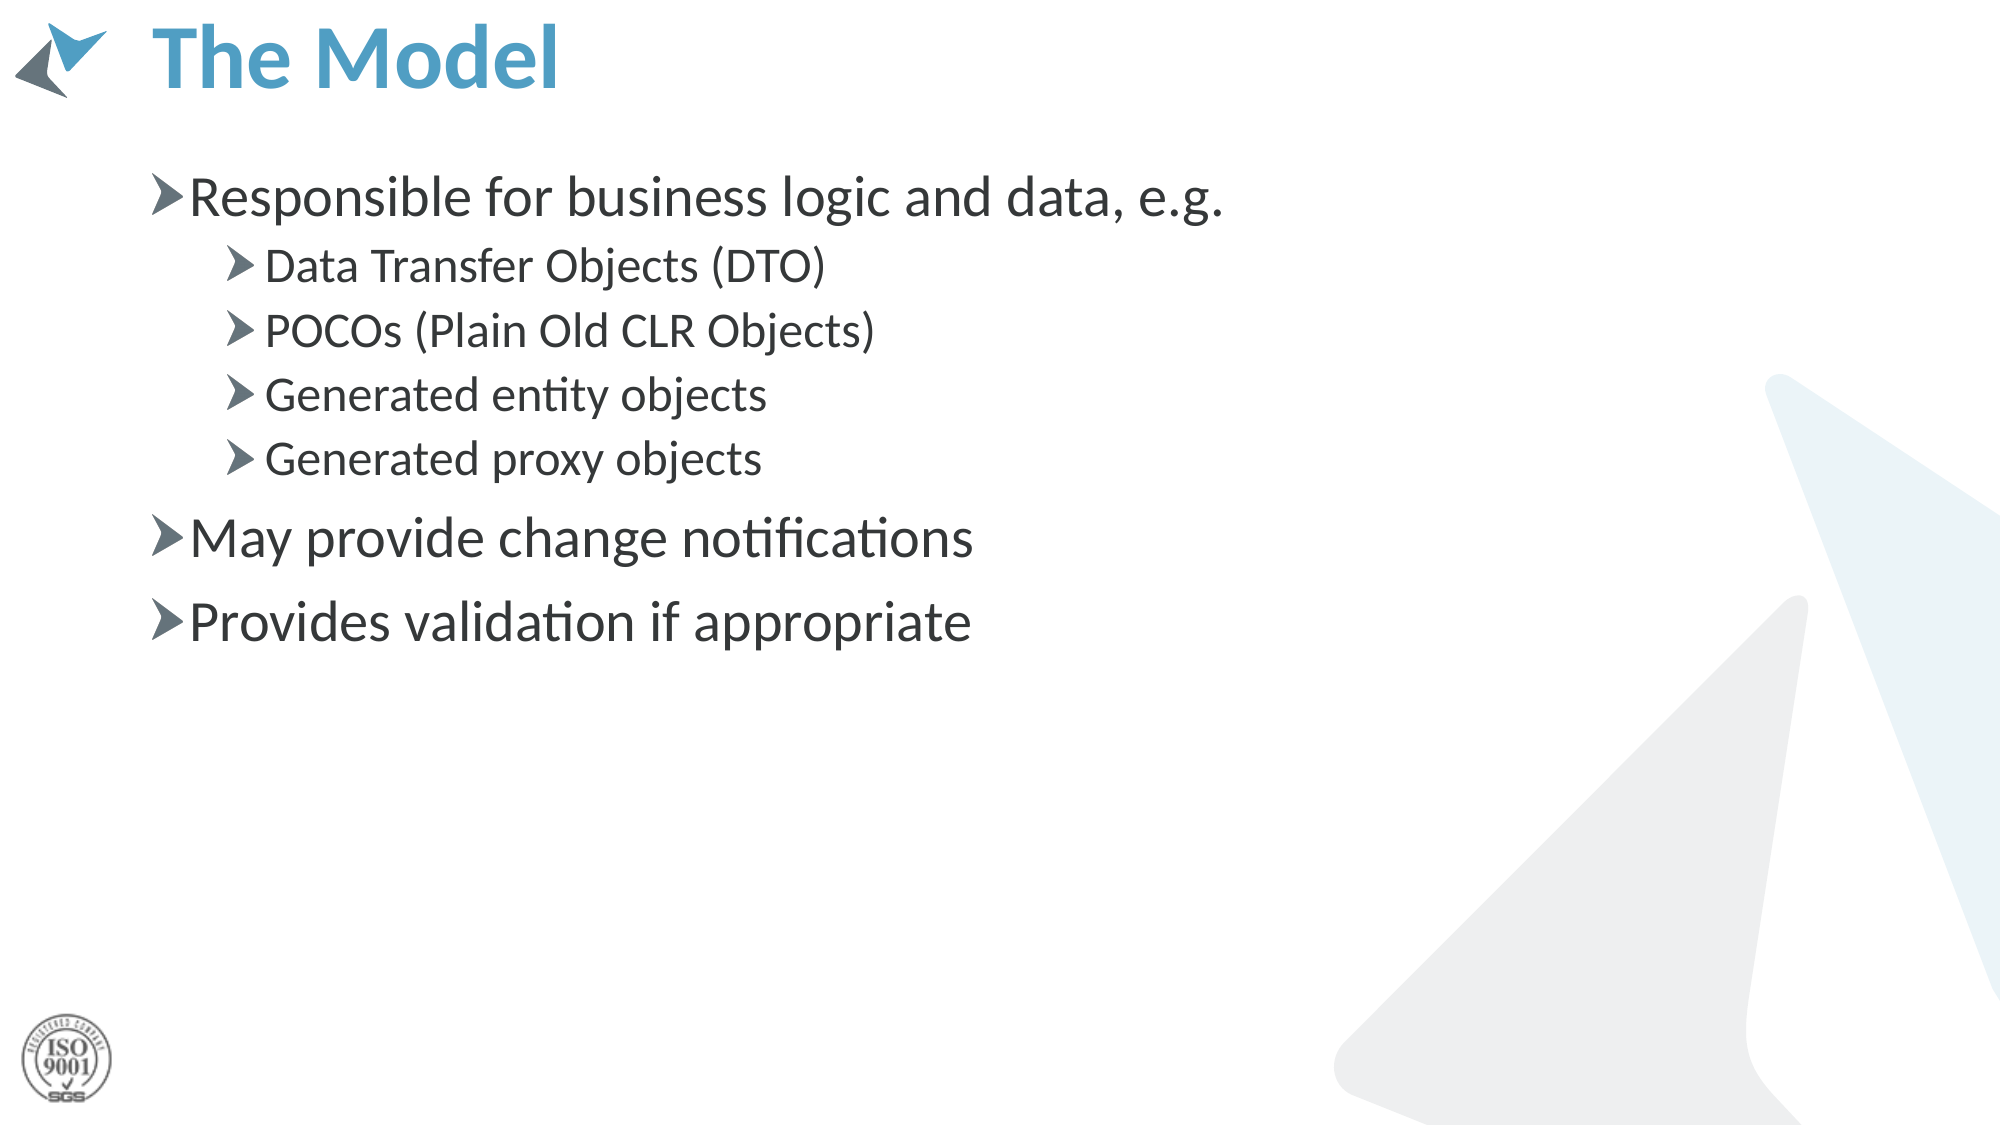

# The Model
Responsible for business logic and data, e.g.
Data Transfer Objects (DTO)
POCOs (Plain Old CLR Objects)
Generated entity objects
Generated proxy objects
May provide change notifications
Provides validation if appropriate